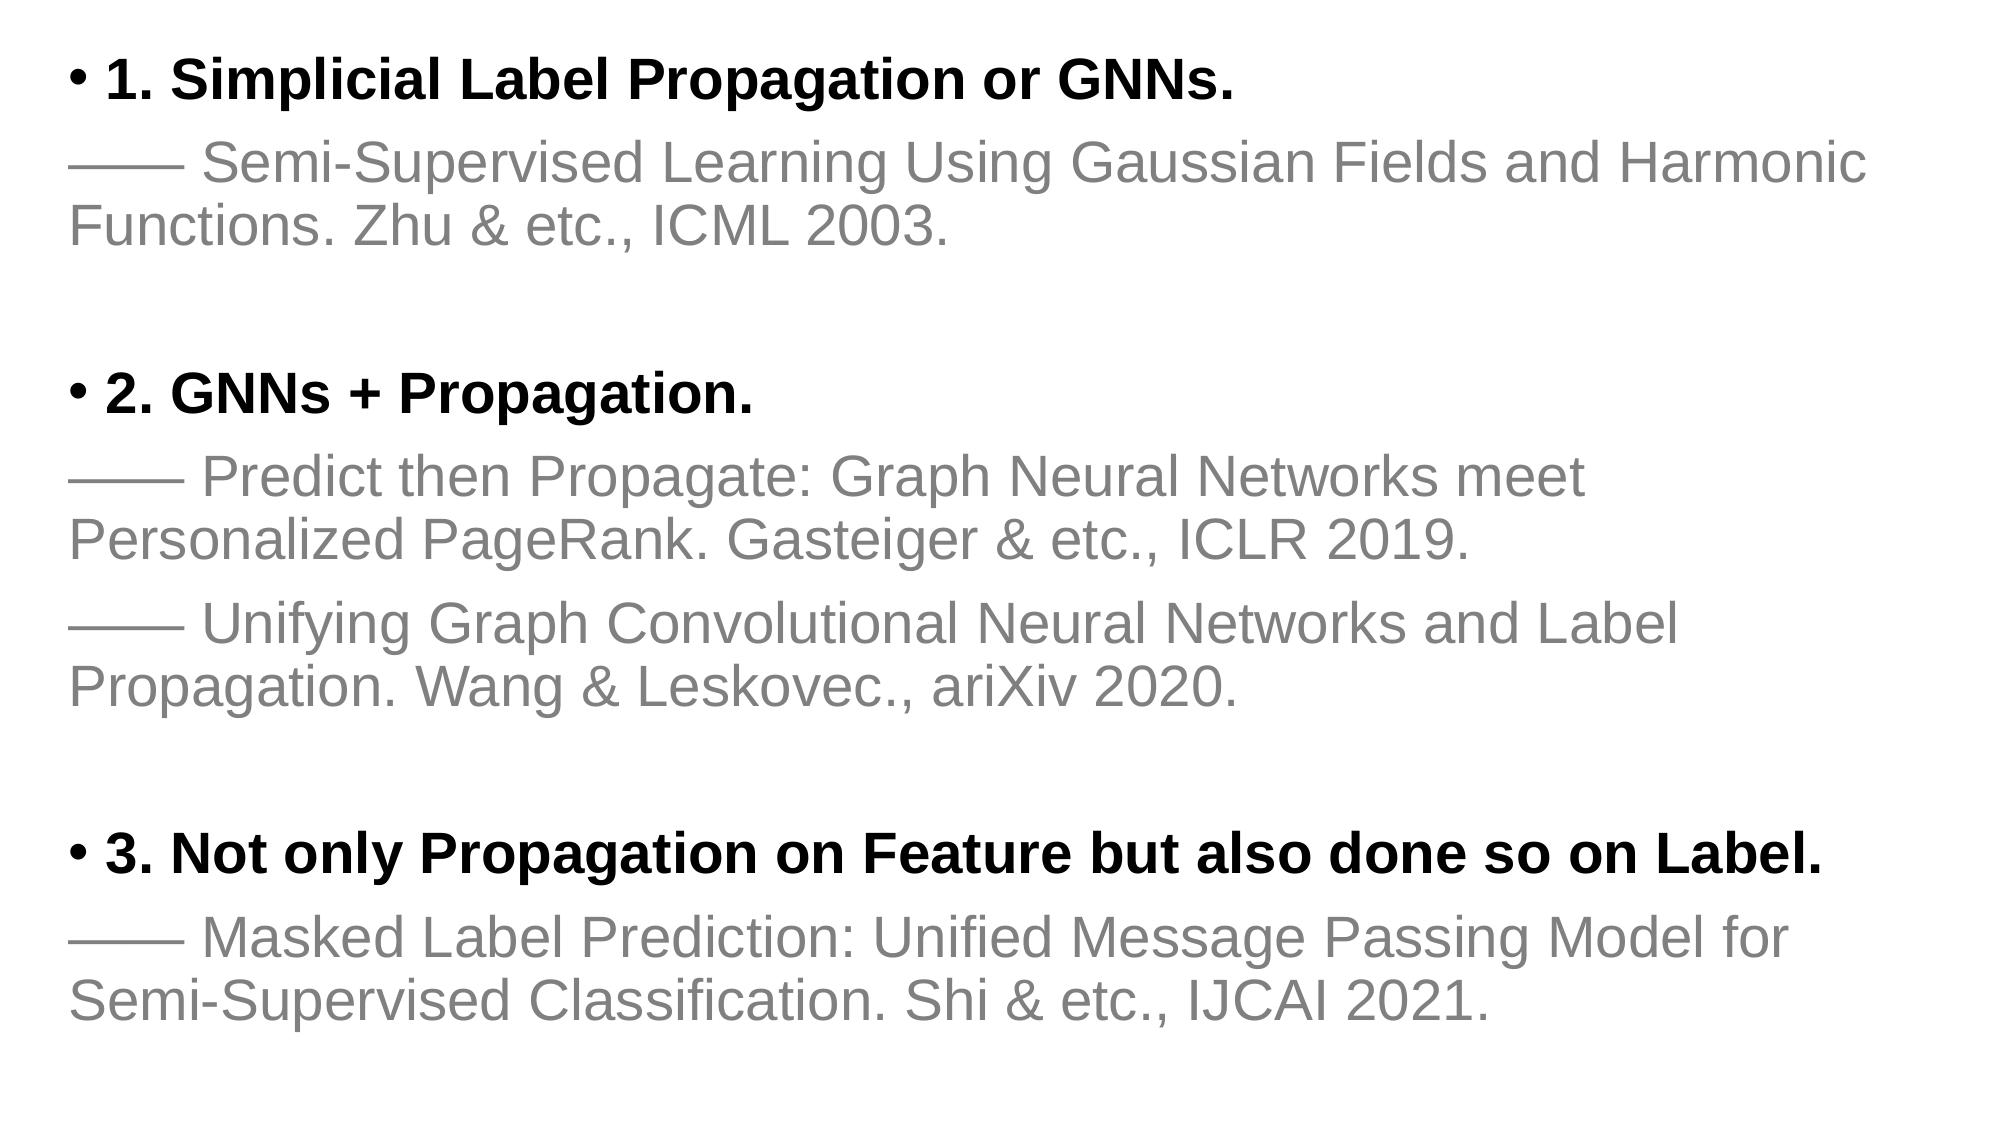

1. Simplicial Label Propagation or GNNs.
—— Semi-Supervised Learning Using Gaussian Fields and Harmonic Functions. Zhu & etc., ICML 2003.

2. GNNs + Propagation.
—— Predict then Propagate: Graph Neural Networks meet Personalized PageRank. Gasteiger & etc., ICLR 2019.
—— Unifying Graph Convolutional Neural Networks and Label Propagation. Wang & Leskovec., ariXiv 2020.

3. Not only Propagation on Feature but also done so on Label.
—— Masked Label Prediction: Unified Message Passing Model for Semi-Supervised Classification. Shi & etc., IJCAI 2021.